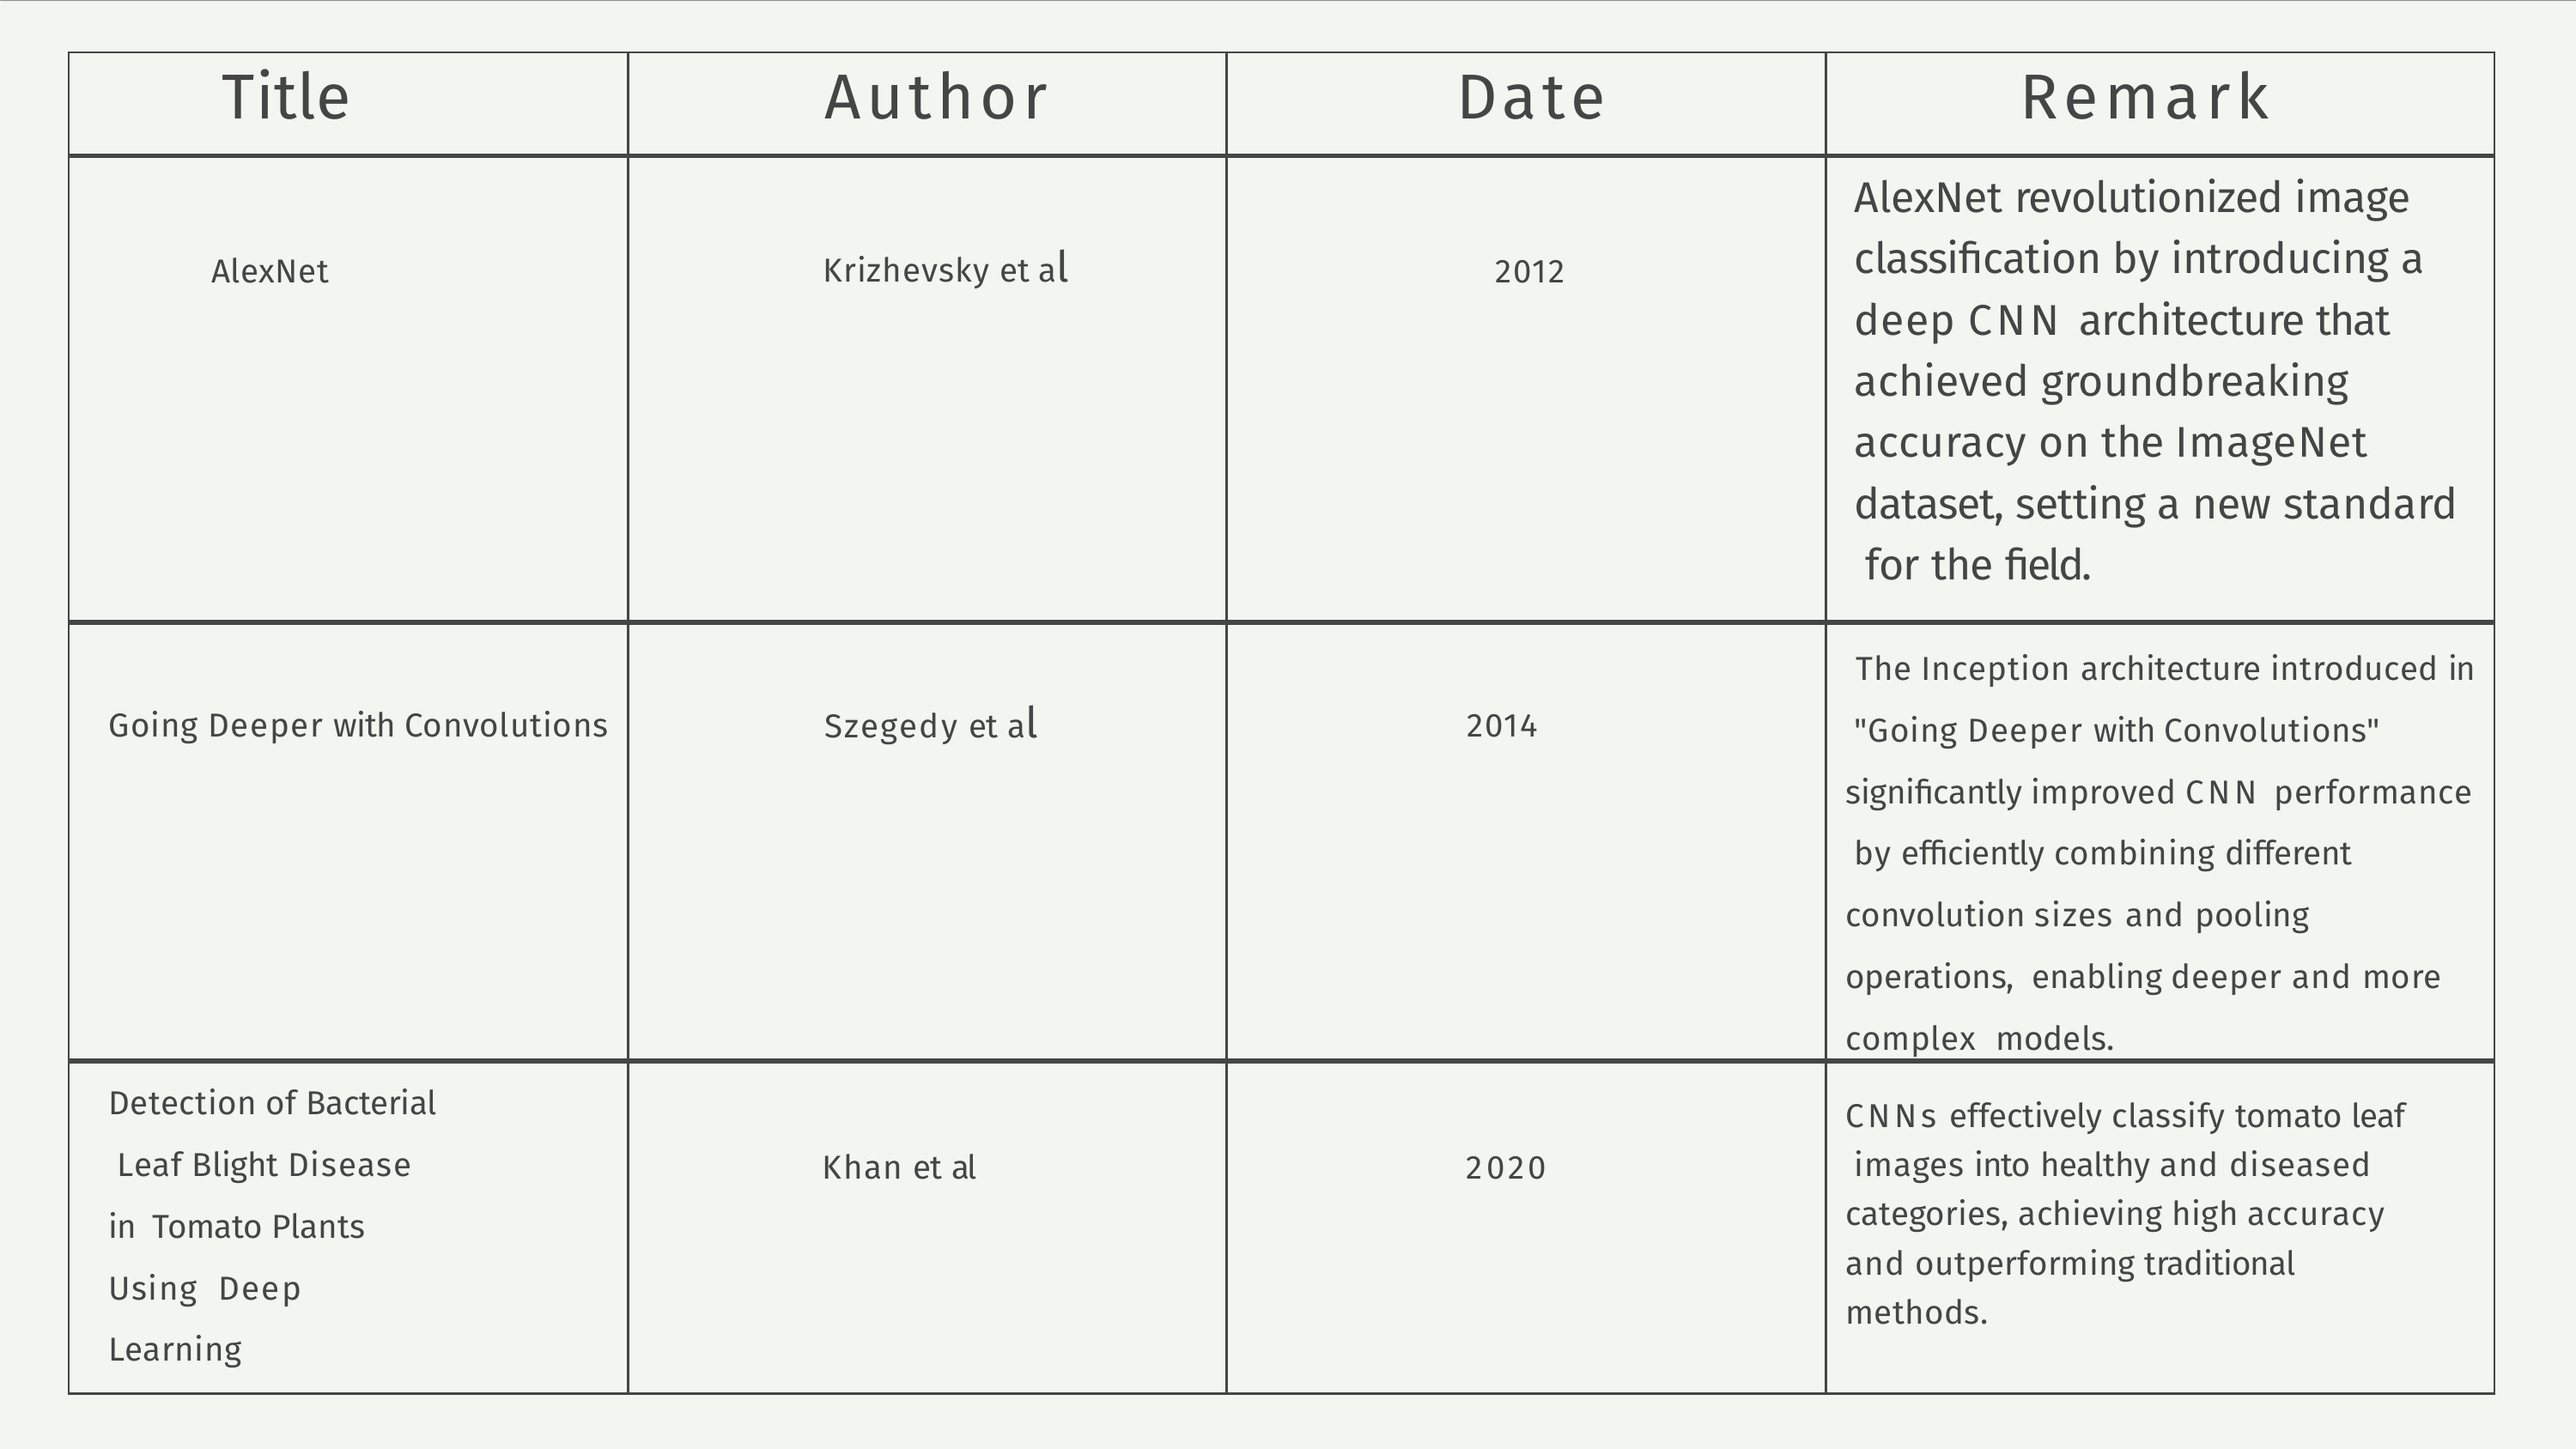

| Title | Author | Date | Remark |
| --- | --- | --- | --- |
| AlexNet | Krizhevsky et al | 2012 | AlexNet revolutionized image classification by introducing a deep CNN architecture that achieved groundbreaking accuracy on the ImageNet dataset, setting a new standard for the field. |
| Going Deeper with Convolutions | Szegedy et al | 2014 | The Inception architecture introduced in "Going Deeper with Convolutions" significantly improved CNN performance by efficiently combining different convolution sizes and pooling operations, enabling deeper and more complex models. |
| Detection of Bacterial Leaf Blight Disease in Tomato Plants Using Deep Learning | Khan et al | 2020 | CNNs effectively classify tomato leaf images into healthy and diseased categories, achieving high accuracy and outperforming traditional methods. |